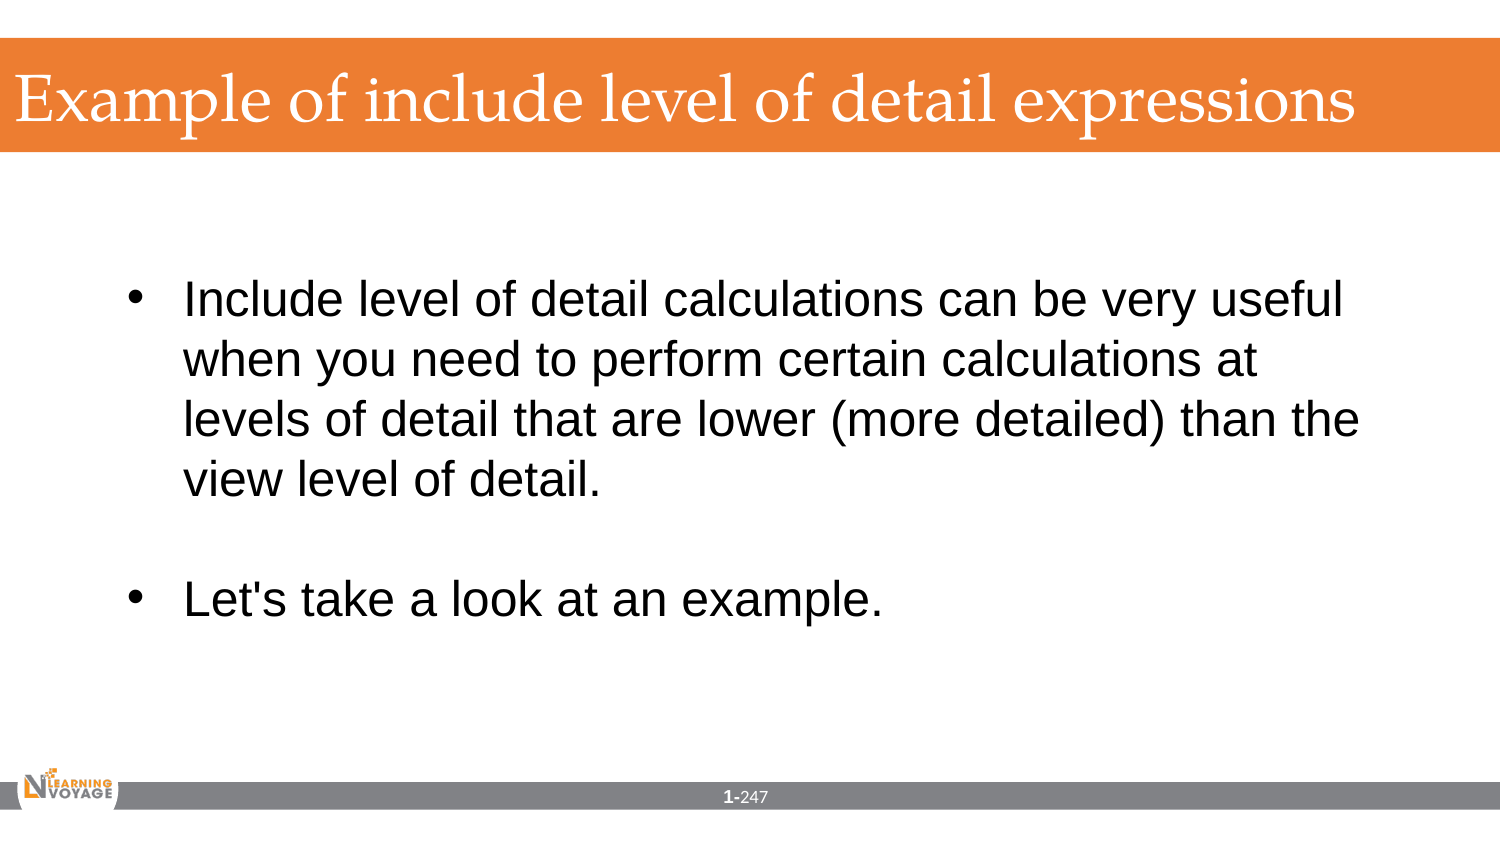

Example of include level of detail expressions
Include level of detail calculations can be very useful when you need to perform certain calculations at levels of detail that are lower (more detailed) than the view level of detail.

Let's take a look at an example.
1-247